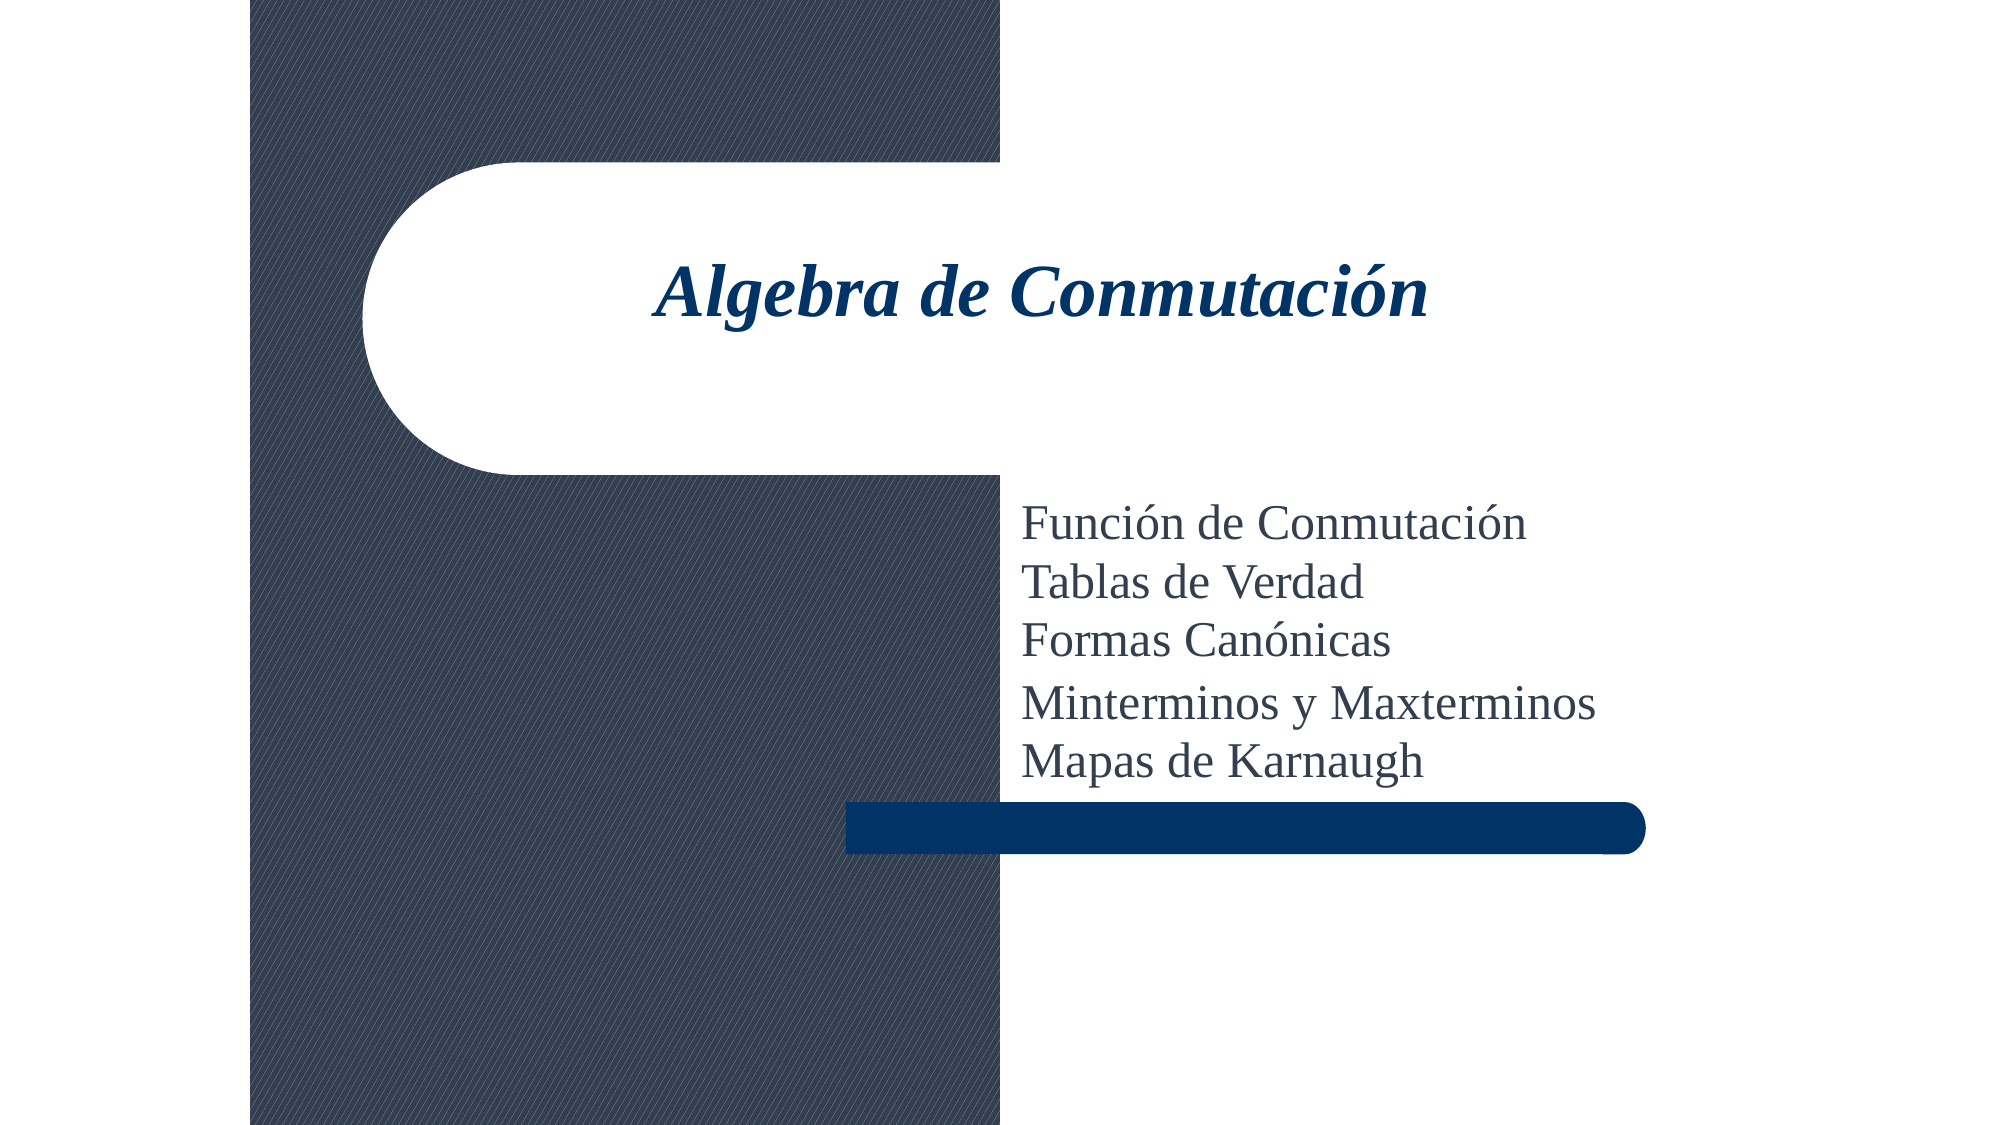

Algebra de Conmutación
Función de Conmutación
Tablas de Verdad
Formas Canónicas
Minterminos y Maxterminos
Mapas de Karnaugh